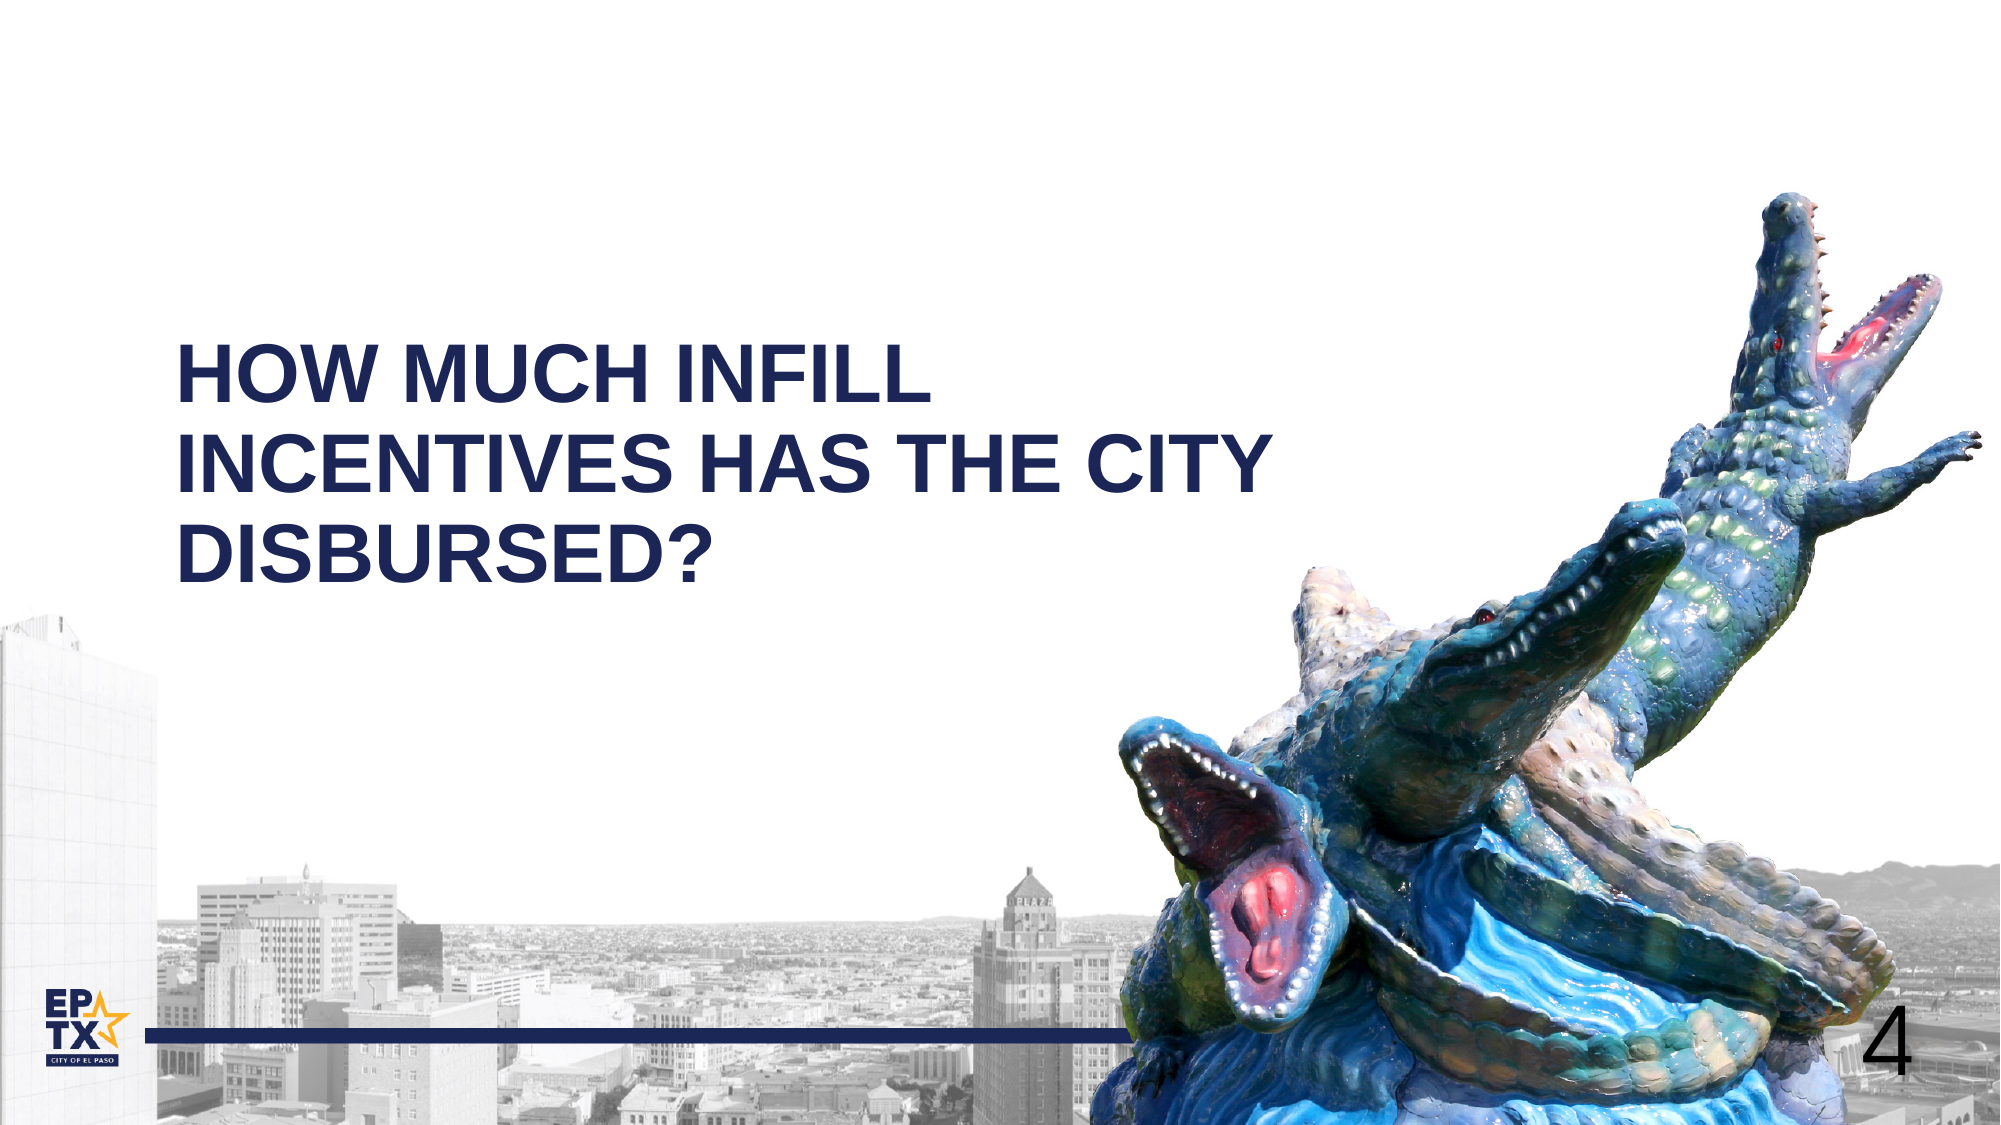

How much infill incentives has the city disbursed?
4